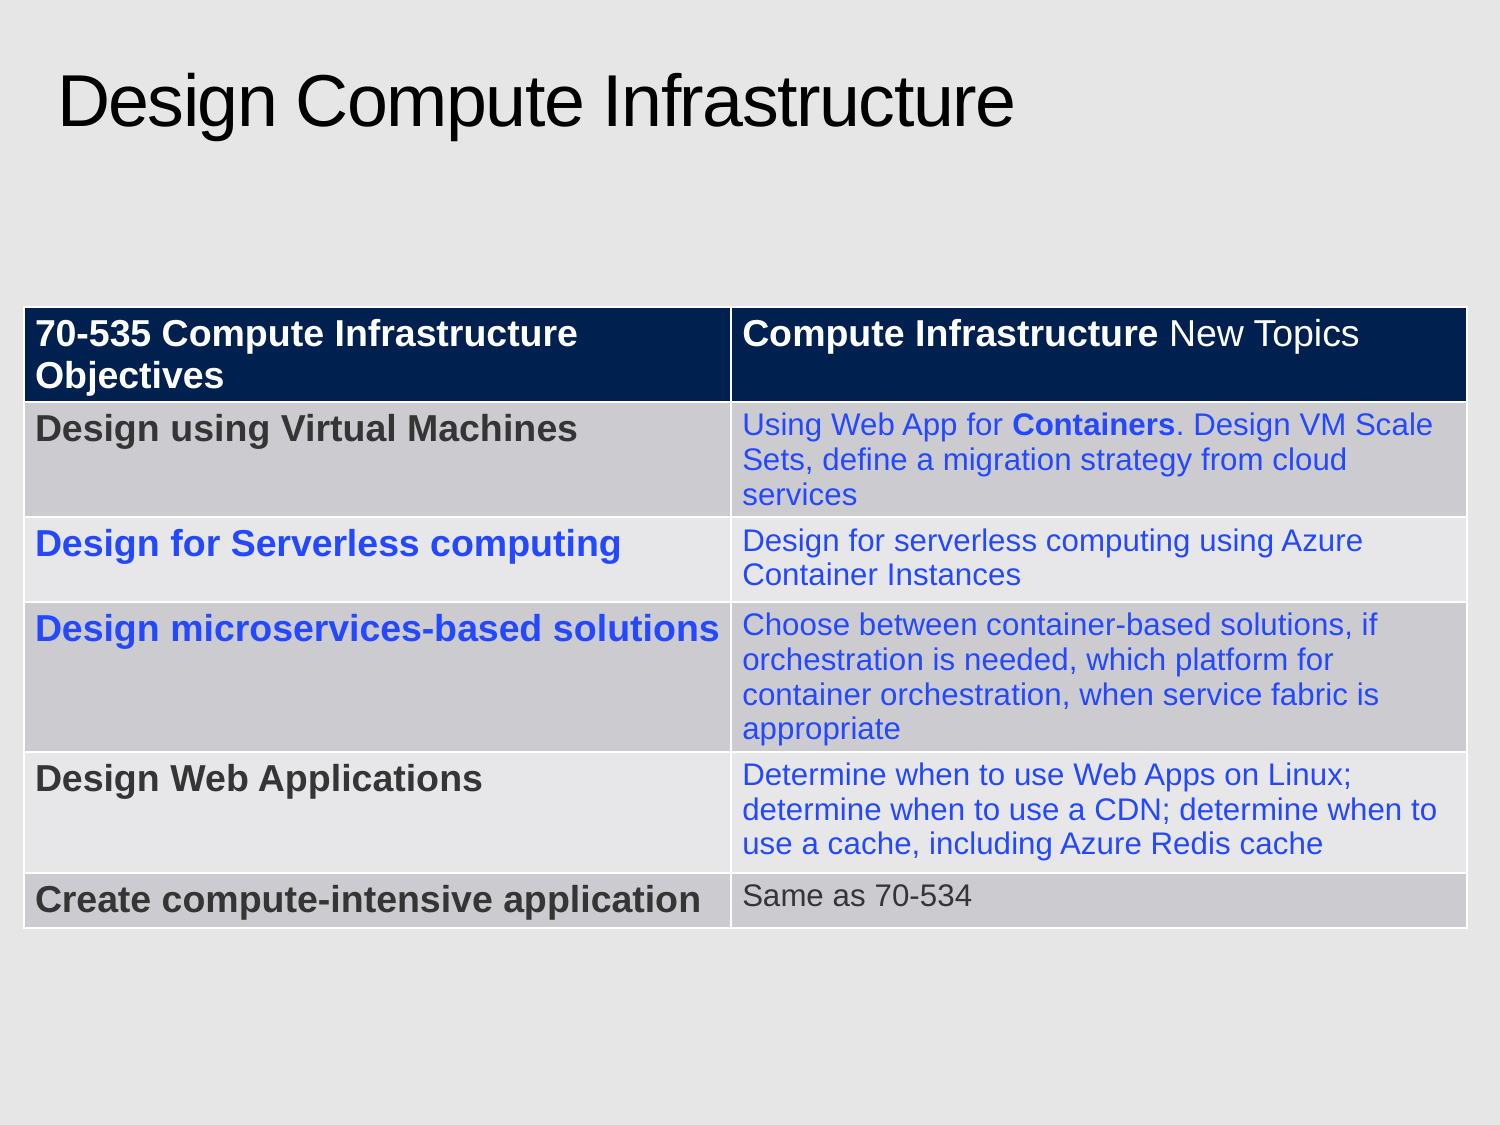

# Design Compute Infrastructure
| 70-535 Compute Infrastructure Objectives | Compute Infrastructure New Topics |
| --- | --- |
| Design using Virtual Machines | Using Web App for Containers. Design VM Scale Sets, define a migration strategy from cloud services |
| Design for Serverless computing | Design for serverless computing using Azure Container Instances |
| Design microservices-based solutions | Choose between container-based solutions, if orchestration is needed, which platform for container orchestration, when service fabric is appropriate |
| Design Web Applications | Determine when to use Web Apps on Linux; determine when to use a CDN; determine when to use a cache, including Azure Redis cache |
| Create compute-intensive application | Same as 70-534 |